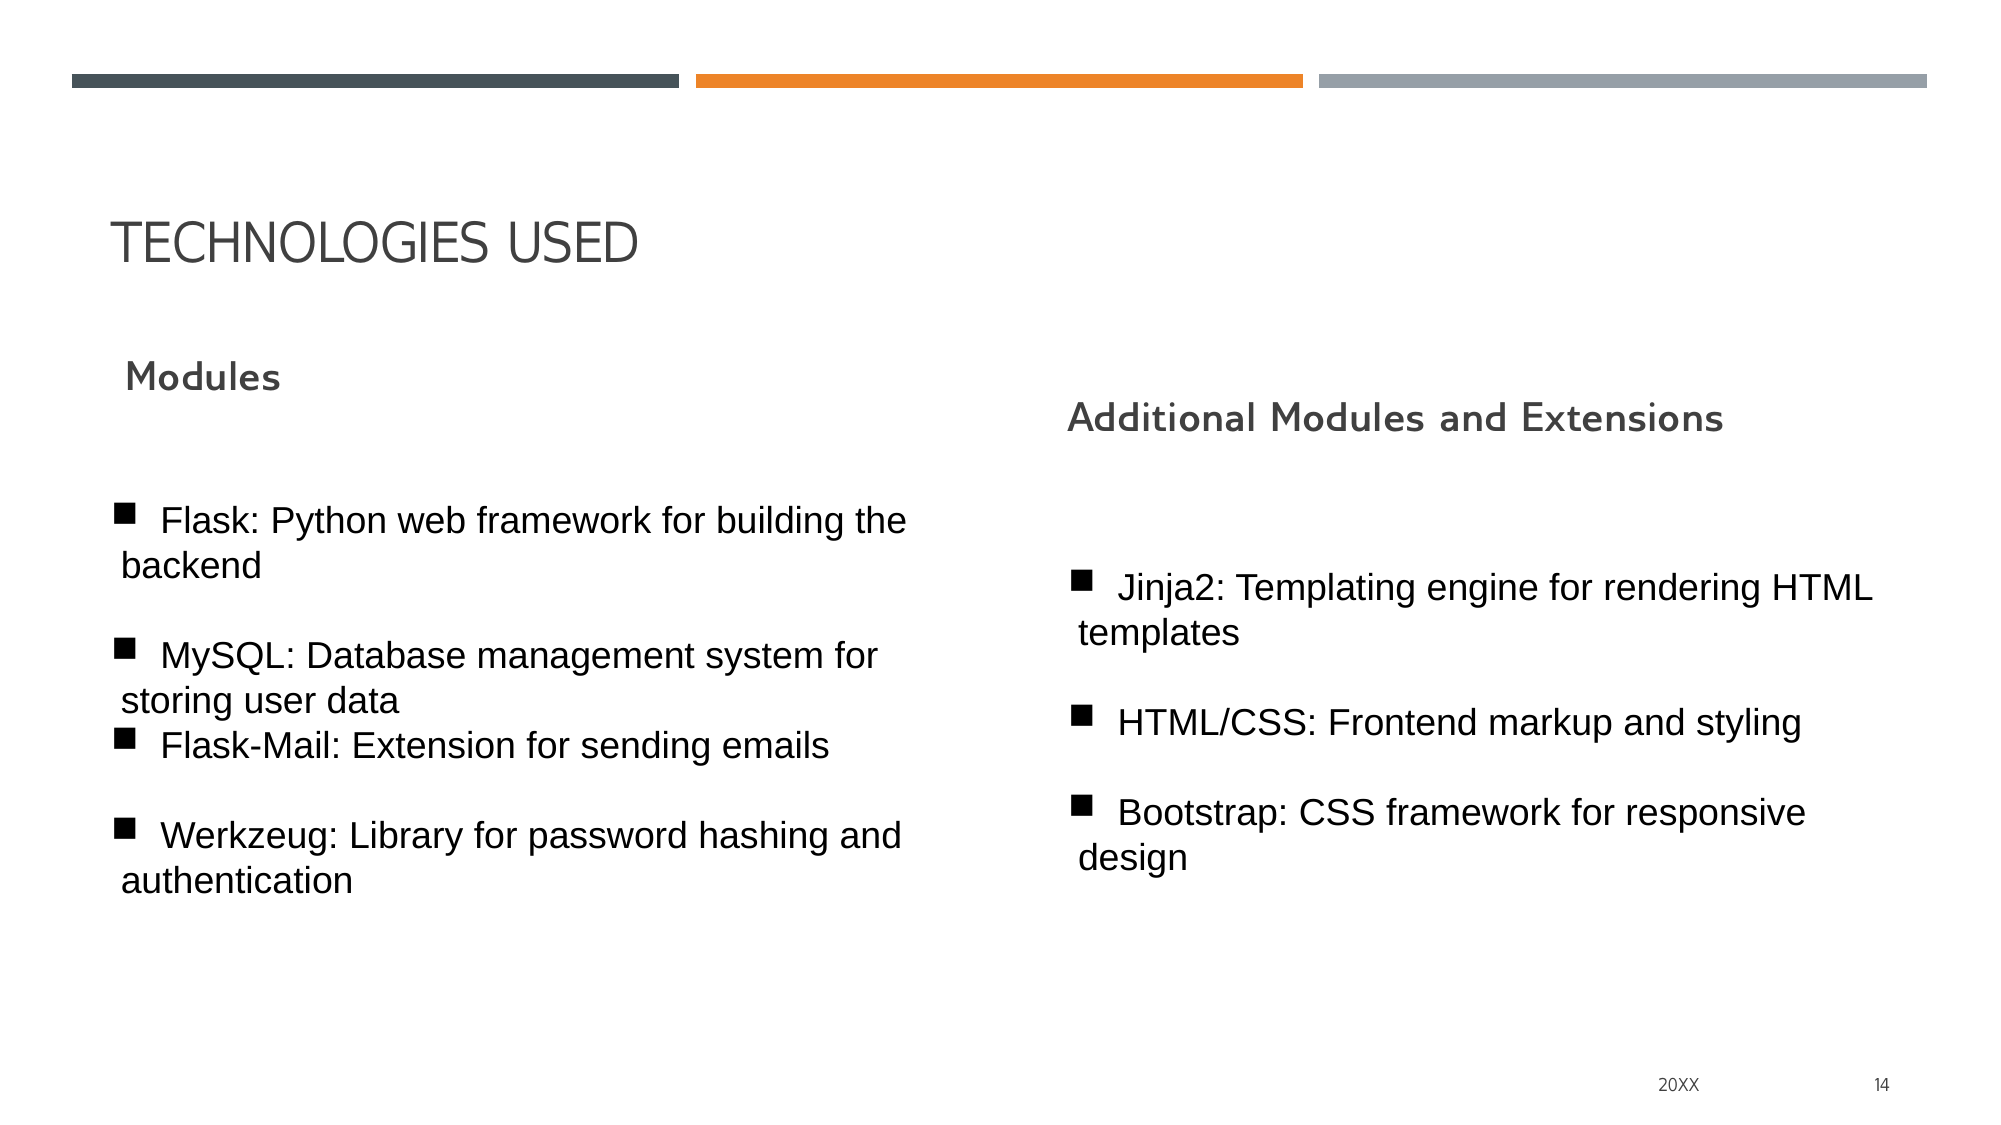

# Technologies Used
Modules
Additional Modules and Extensions

Flask: Python web framework for building the
 backend

MySQL: Database management system for
 storing user data
Flask-Mail: Extension for sending emails

Werkzeug: Library for password hashing and
 authentication

Jinja2: Templating engine for rendering HTML
 templates

HTML/CSS: Frontend markup and styling

Bootstrap: CSS framework for responsive
 design
20XX
14